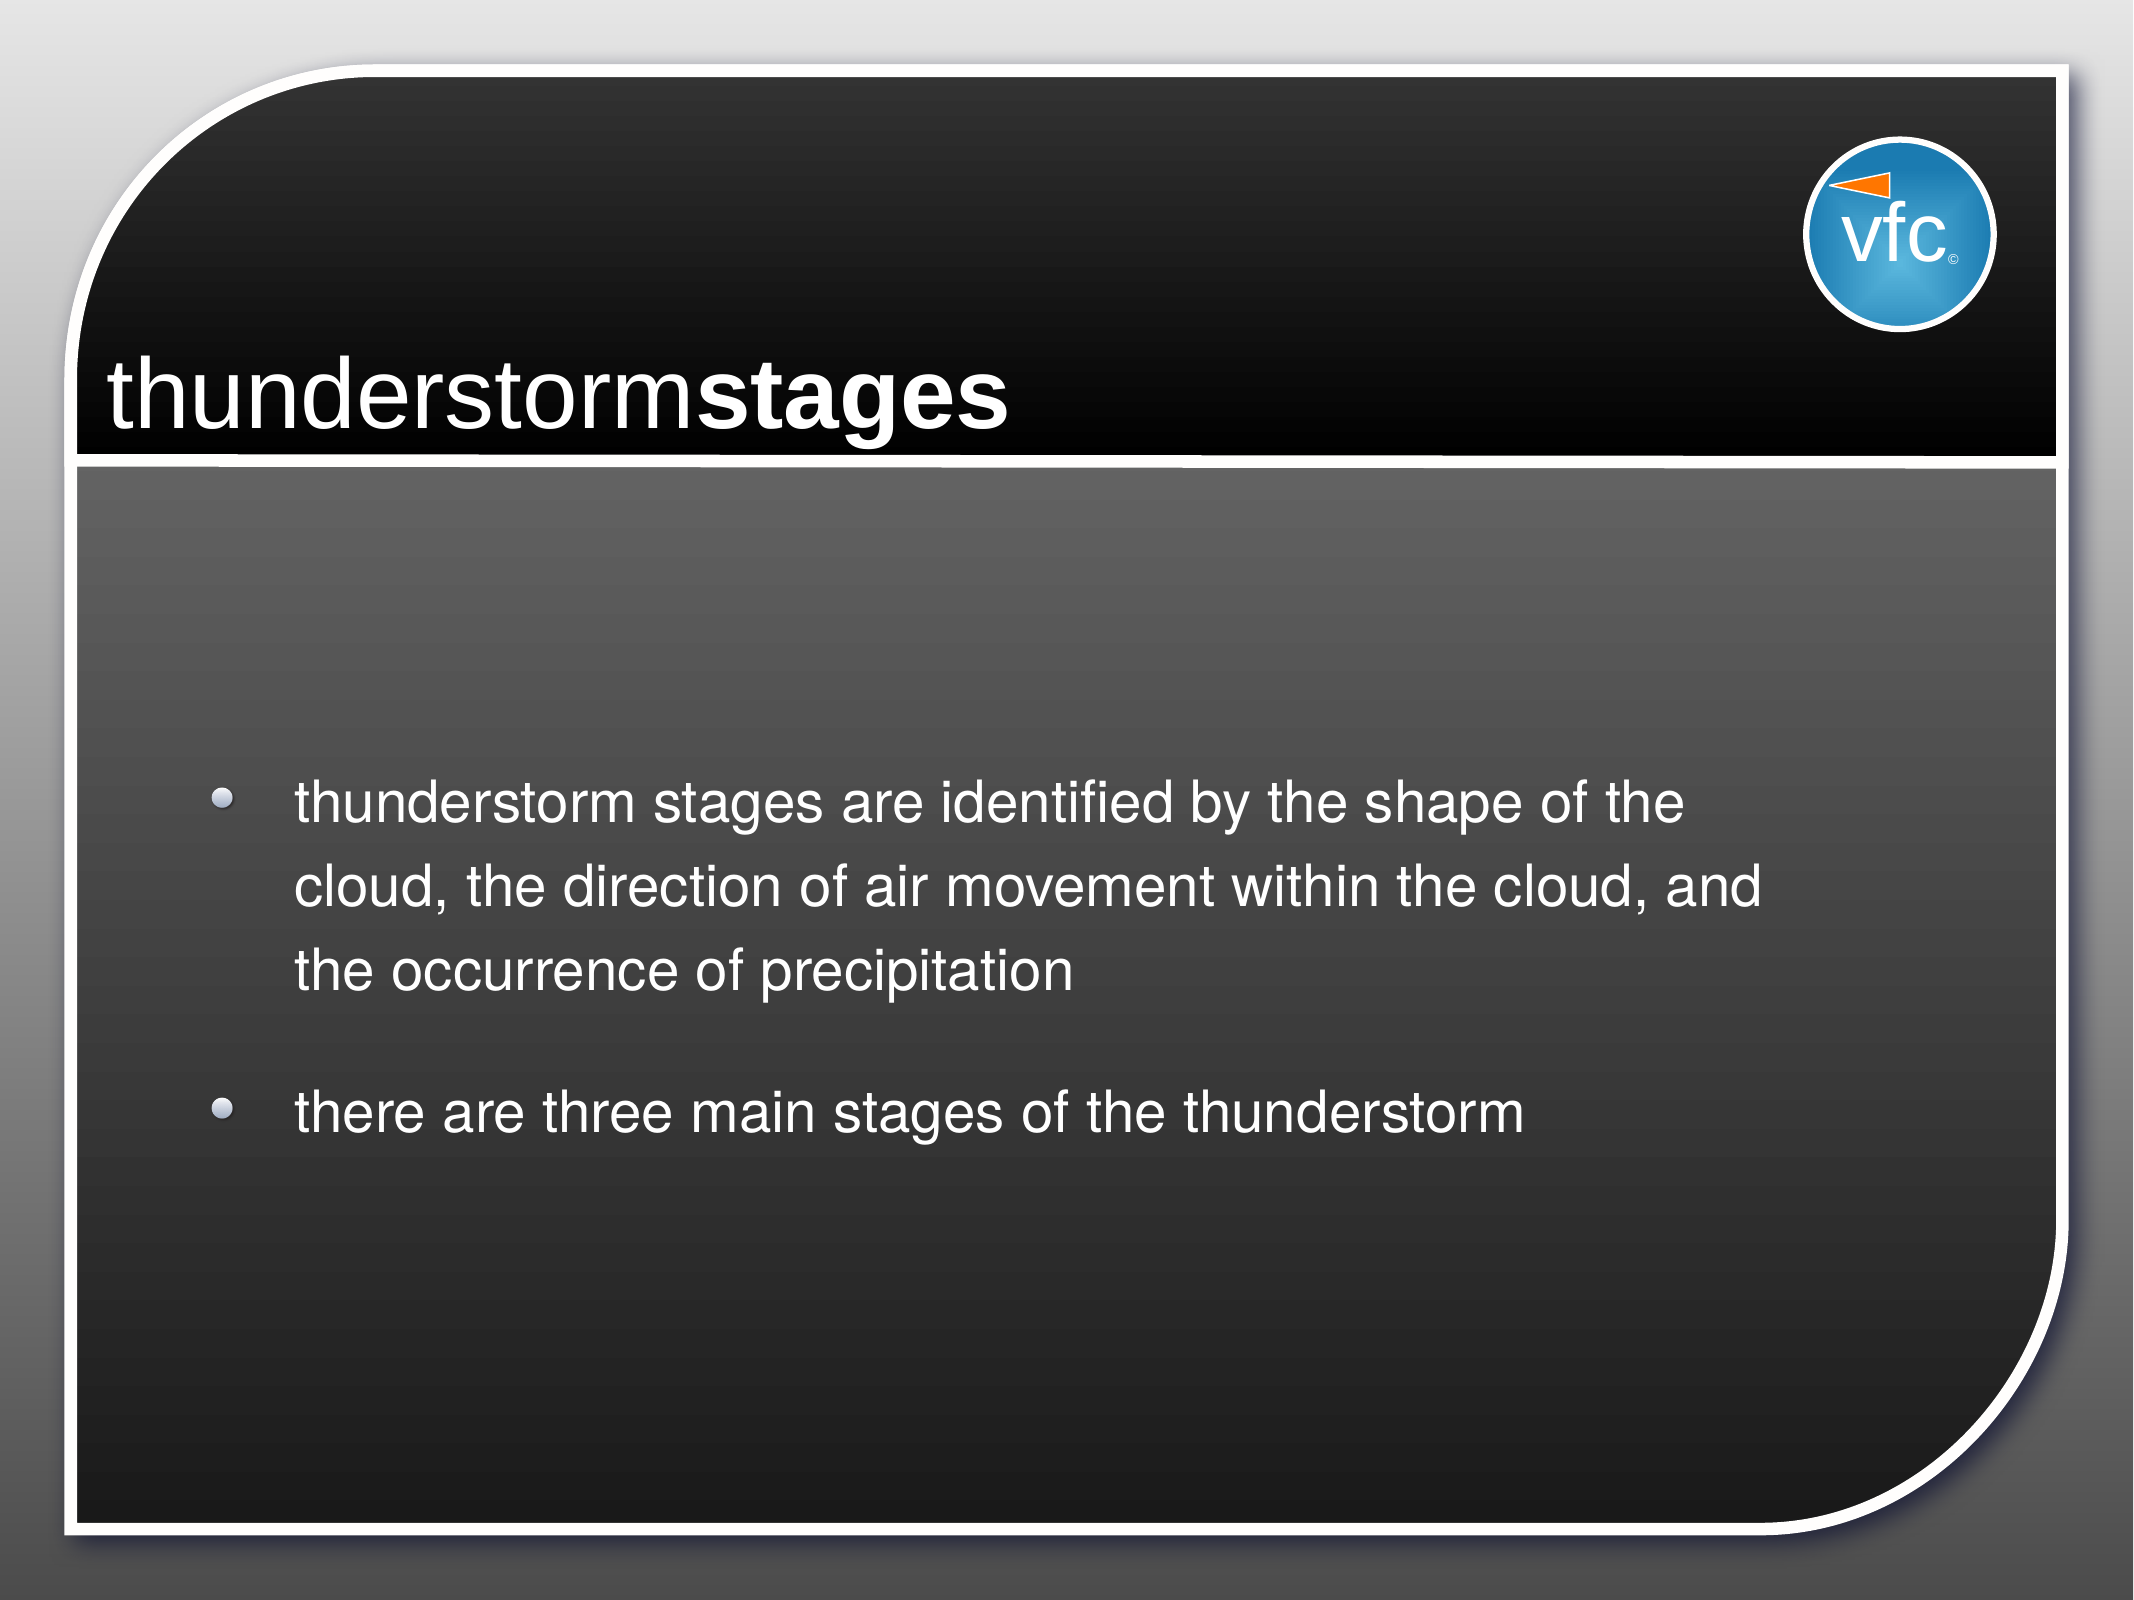

vfc©

# thunderstormstages

thunderstorm stages are identified by the shape of the cloud, the direction of air movement within the cloud, and the occurrence of precipitation
there are three main stages of the thunderstorm